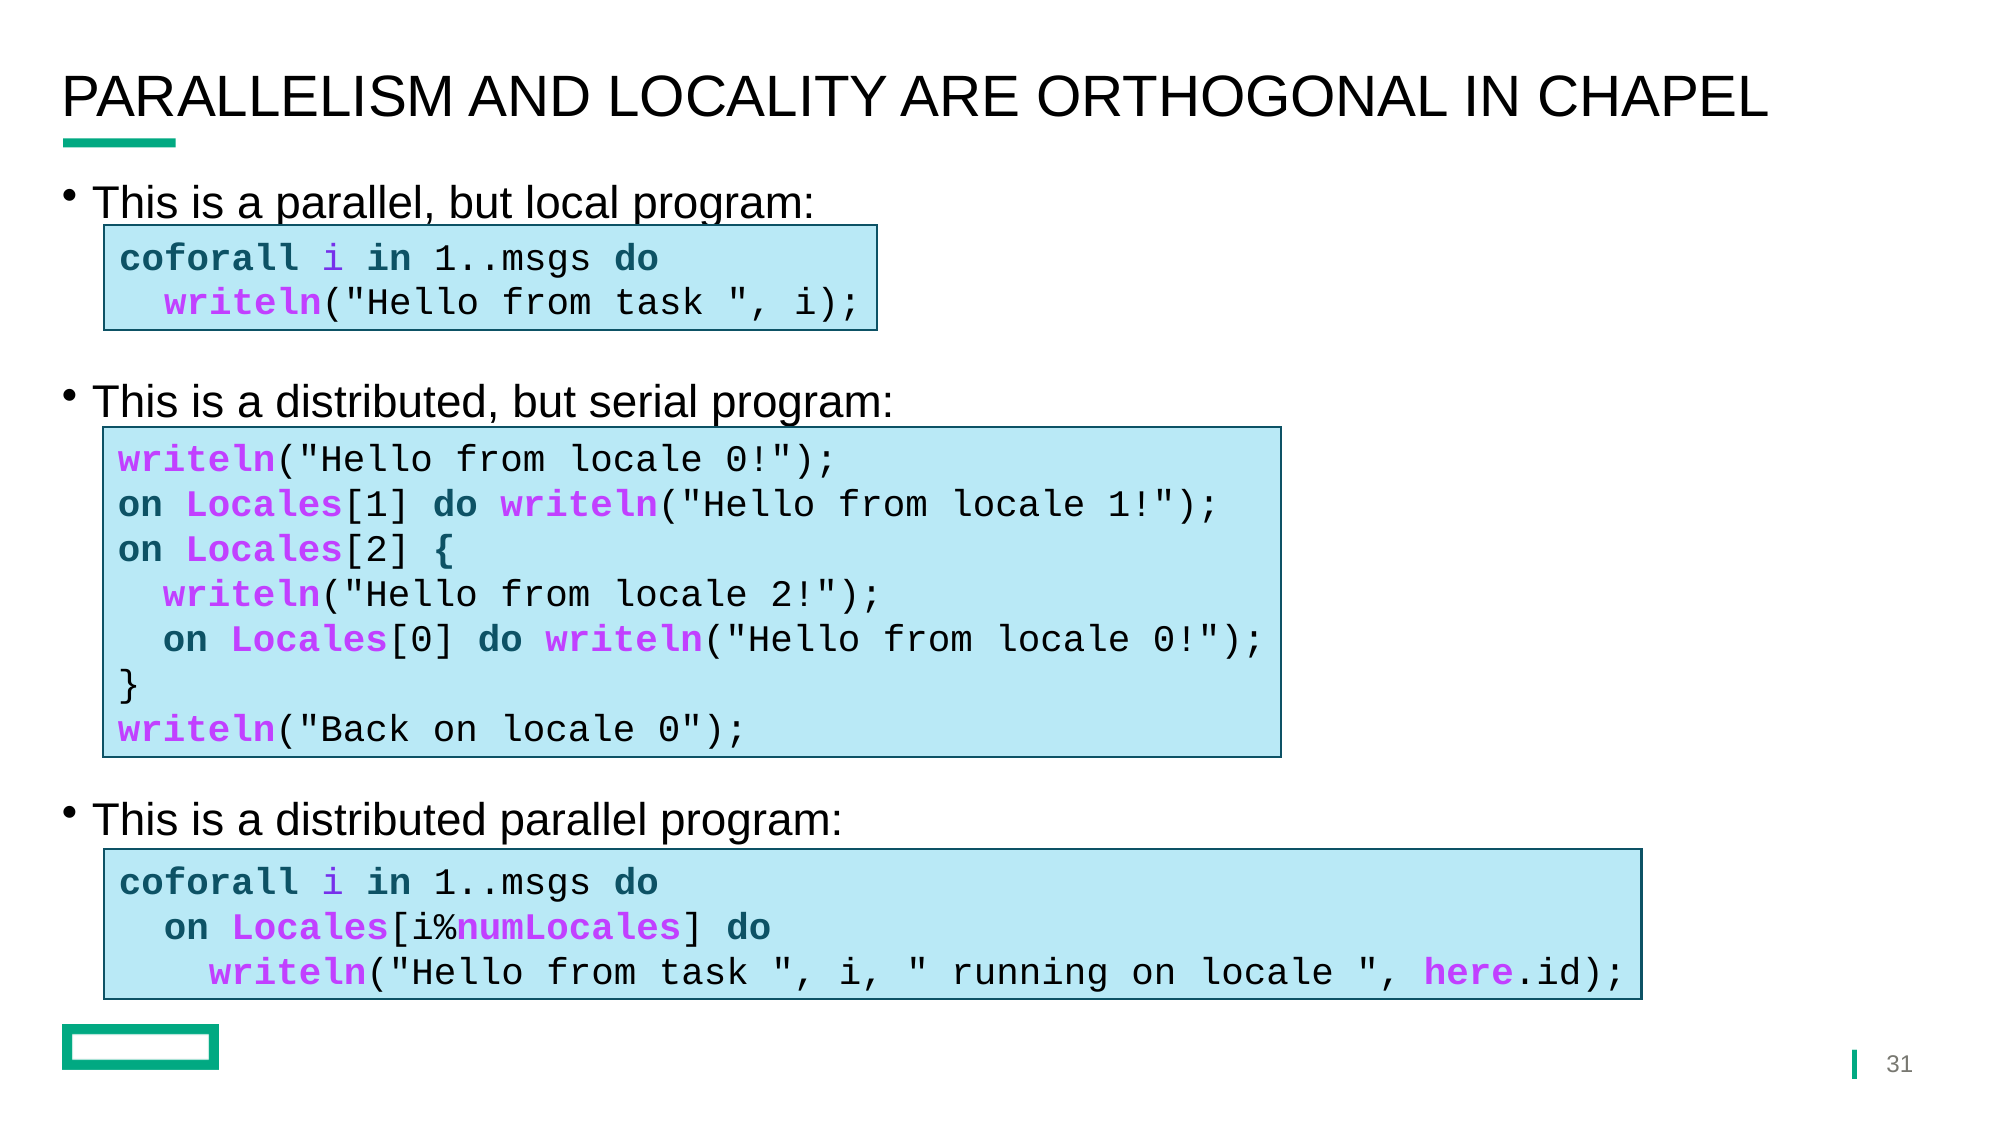

# Parallelism and locality are orthogonal in Chapel
This is a parallel, but local program:

This is a distributed, but serial program:

This is a distributed parallel program:

coforall i in 1..msgs do
  writeln("Hello from task ", i);
writeln("Hello from locale 0!");
on Locales[1] do writeln("Hello from locale 1!");
on Locales[2] {
  writeln("Hello from locale 2!");
  on Locales[0] do writeln("Hello from locale 0!");
}
writeln("Back on locale 0");
coforall i in 1..msgs do
  on Locales[i%numLocales] do
    writeln("Hello from task ", i, " running on locale ", here.id);
31